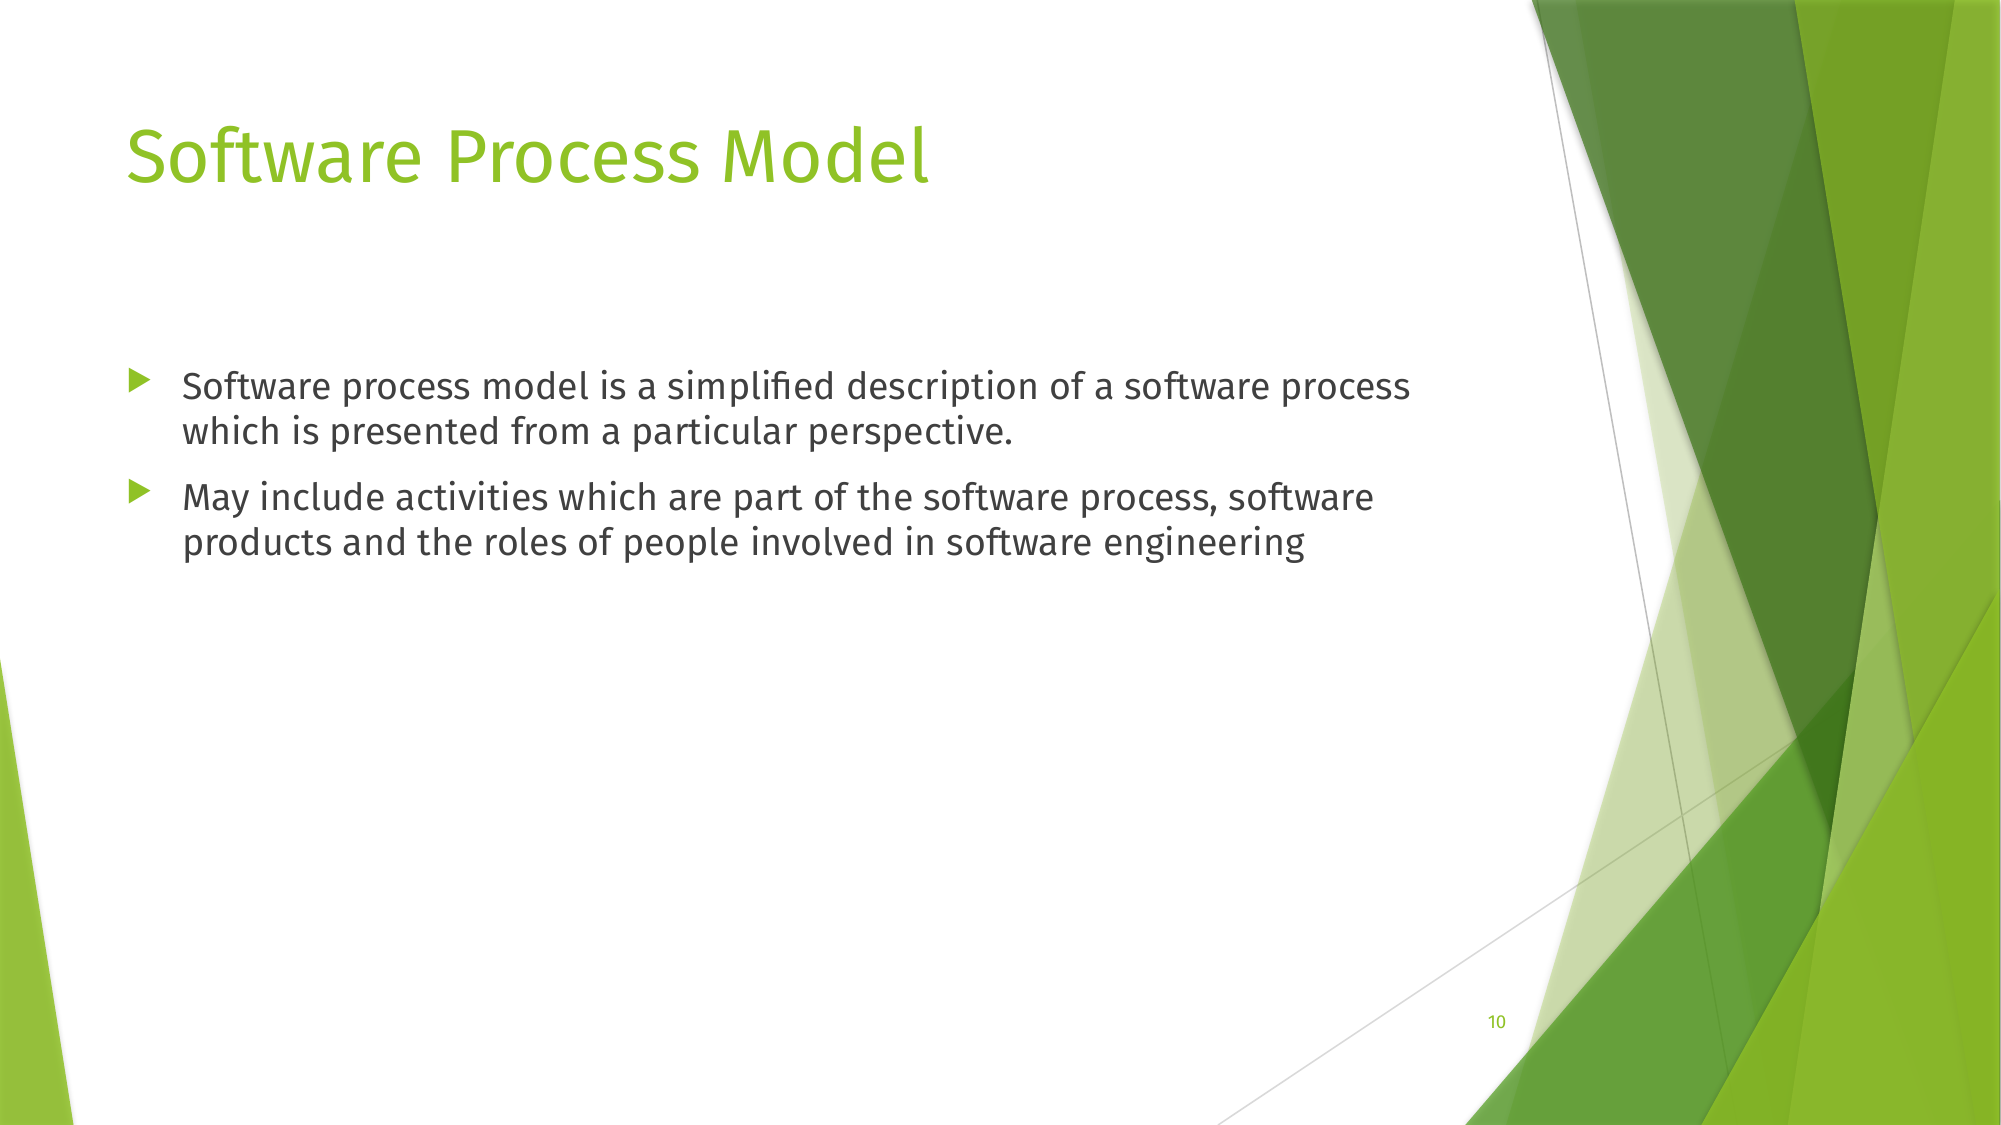

# Software Process Model
Software process model is a simplified description of a software process which is presented from a particular perspective.
May include activities which are part of the software process, software products and the roles of people involved in software engineering
10